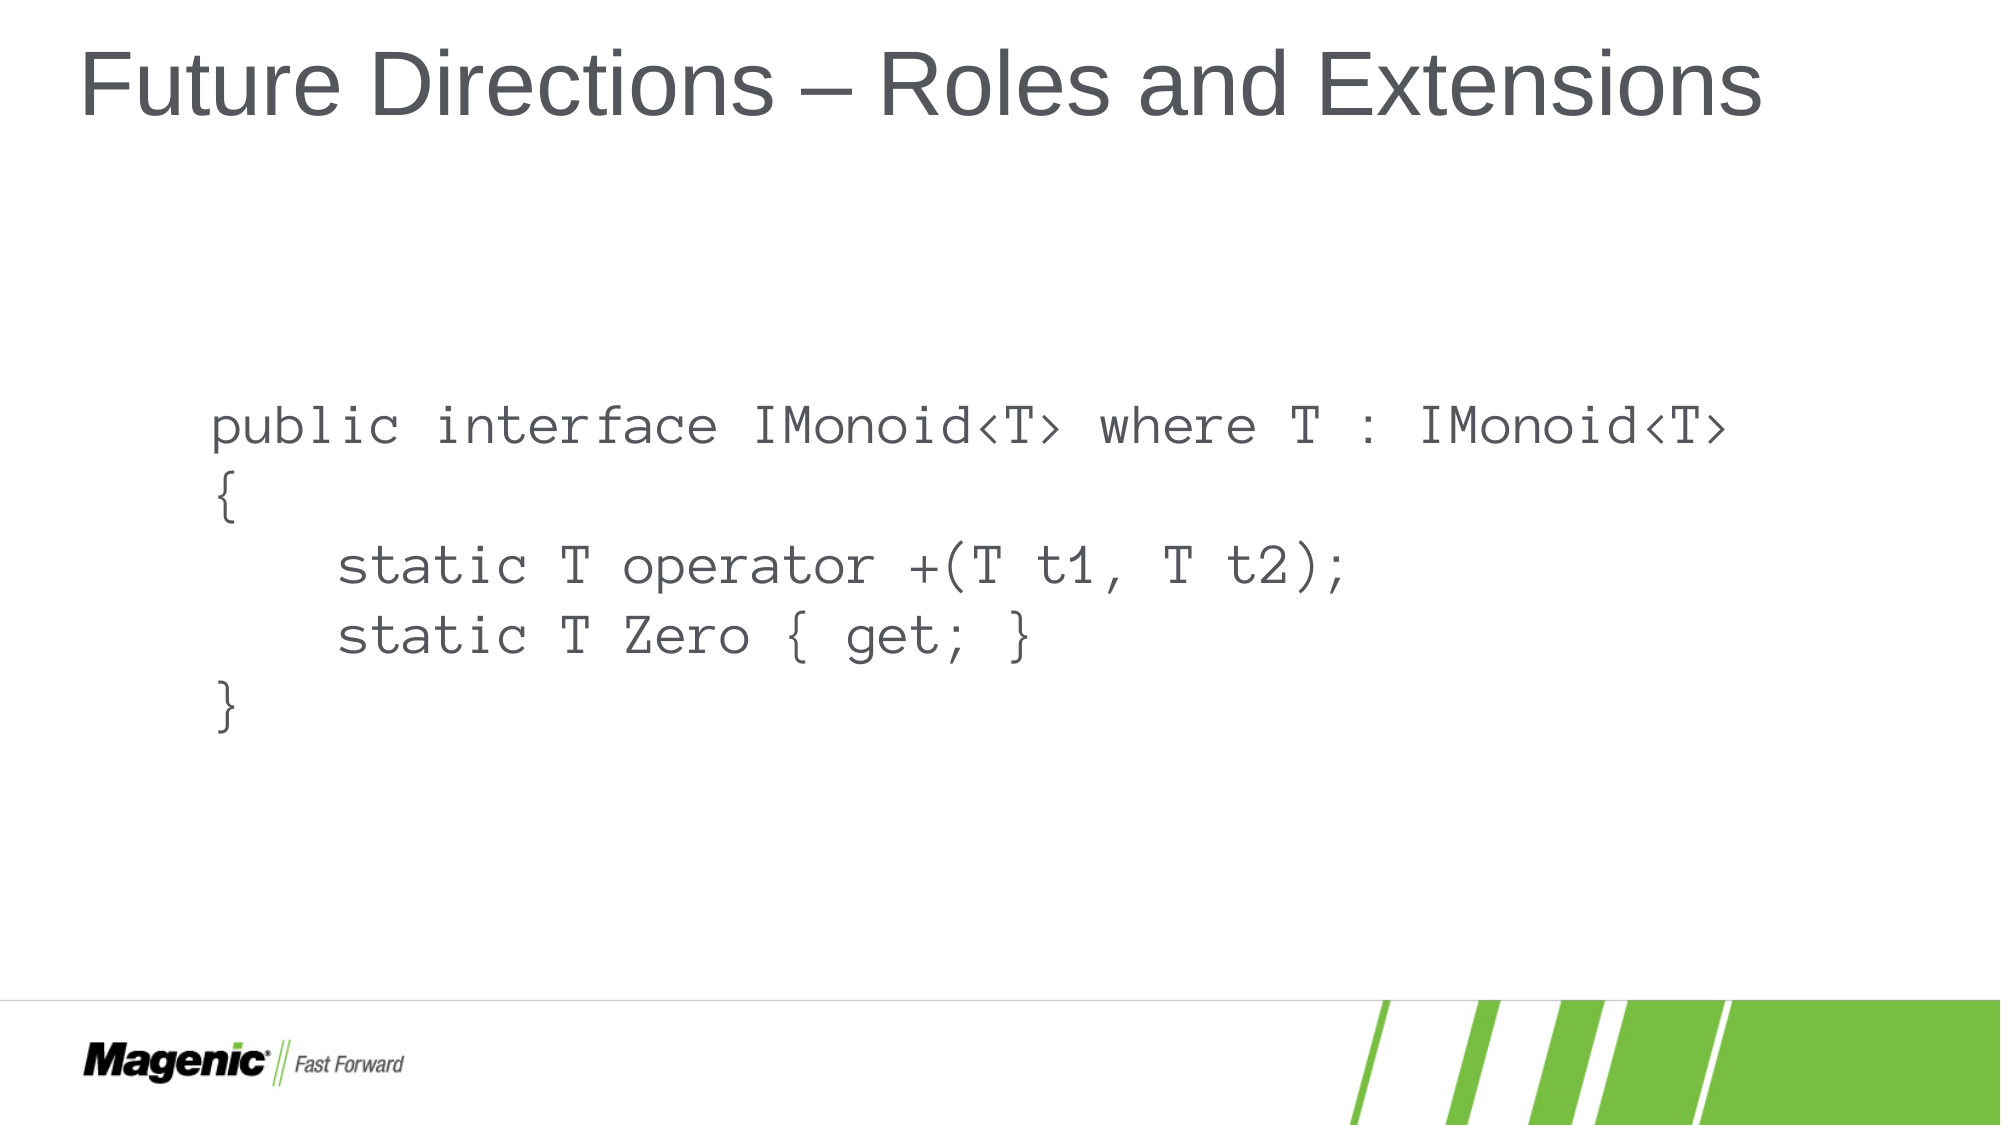

# Future Directions – Roles and Extensions
public interface IMonoid<T> where T : IMonoid<T>
{
    static T operator +(T t1, T t2);
    static T Zero { get; }
}